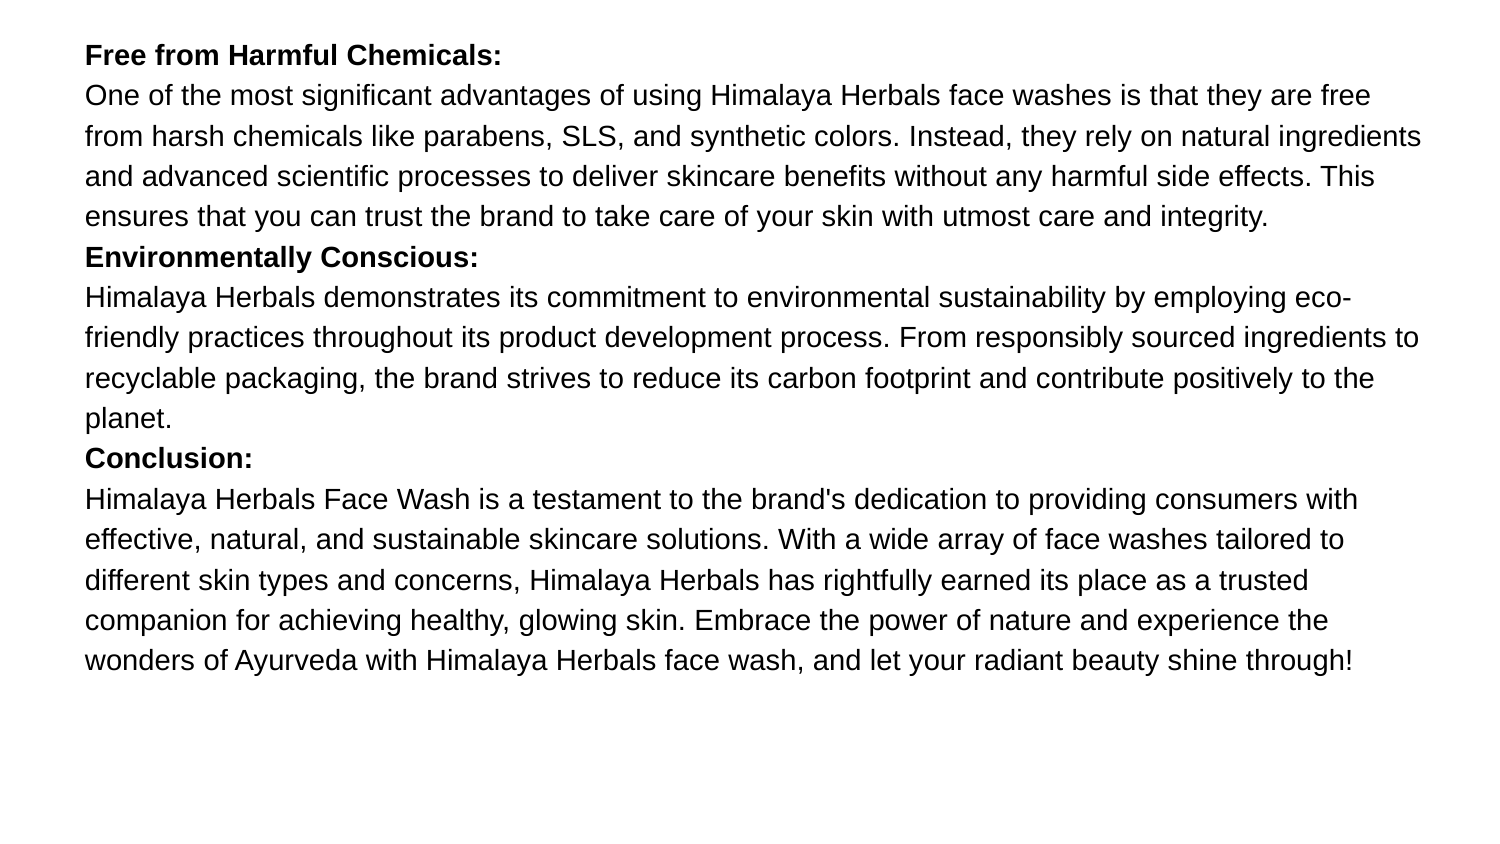

Free from Harmful Chemicals:
One of the most significant advantages of using Himalaya Herbals face washes is that they are free from harsh chemicals like parabens, SLS, and synthetic colors. Instead, they rely on natural ingredients and advanced scientific processes to deliver skincare benefits without any harmful side effects. This ensures that you can trust the brand to take care of your skin with utmost care and integrity.
Environmentally Conscious:
Himalaya Herbals demonstrates its commitment to environmental sustainability by employing eco-friendly practices throughout its product development process. From responsibly sourced ingredients to recyclable packaging, the brand strives to reduce its carbon footprint and contribute positively to the planet.
Conclusion:
Himalaya Herbals Face Wash is a testament to the brand's dedication to providing consumers with effective, natural, and sustainable skincare solutions. With a wide array of face washes tailored to different skin types and concerns, Himalaya Herbals has rightfully earned its place as a trusted companion for achieving healthy, glowing skin. Embrace the power of nature and experience the wonders of Ayurveda with Himalaya Herbals face wash, and let your radiant beauty shine through!